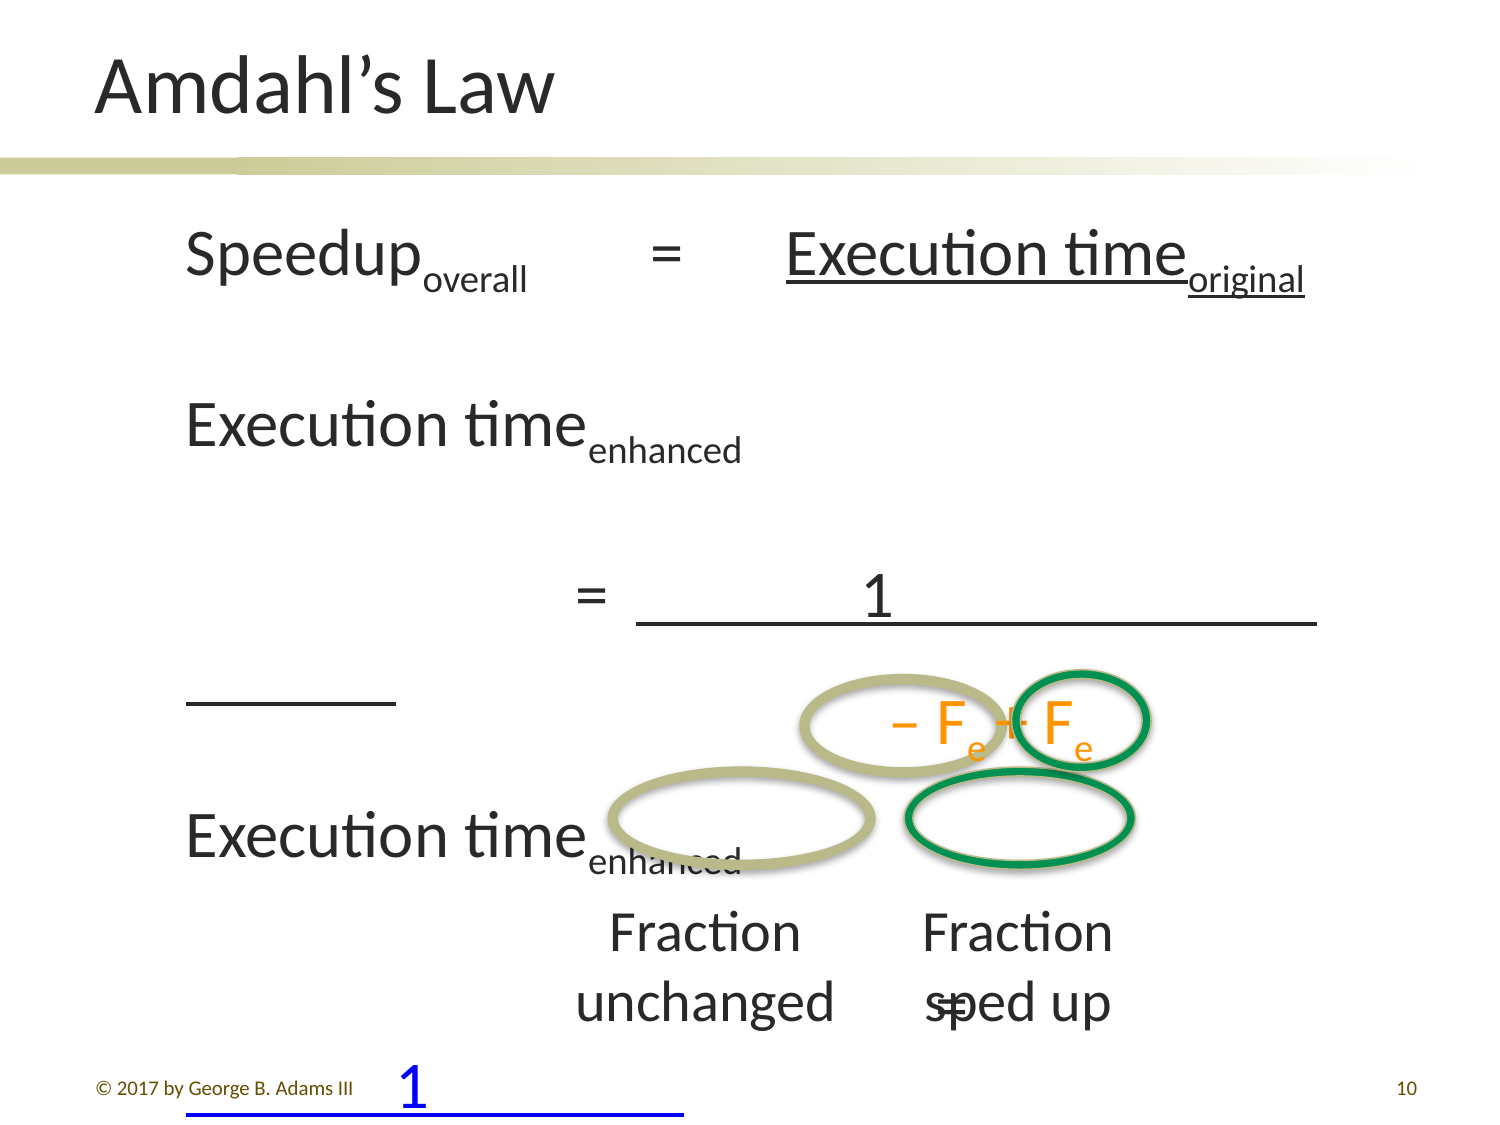

# Amdahl’s Law
Speedupoverall	 =	Execution timeoriginal
						Execution timeenhanced
 
                          =	               1__________
						Execution timeenhanced

					=                1
						( 1 – Fe ) + (Fe / Se)

– Fe + Fe

Fraction
unchanged

Fraction
sped up
© 2017 by George B. Adams III
10